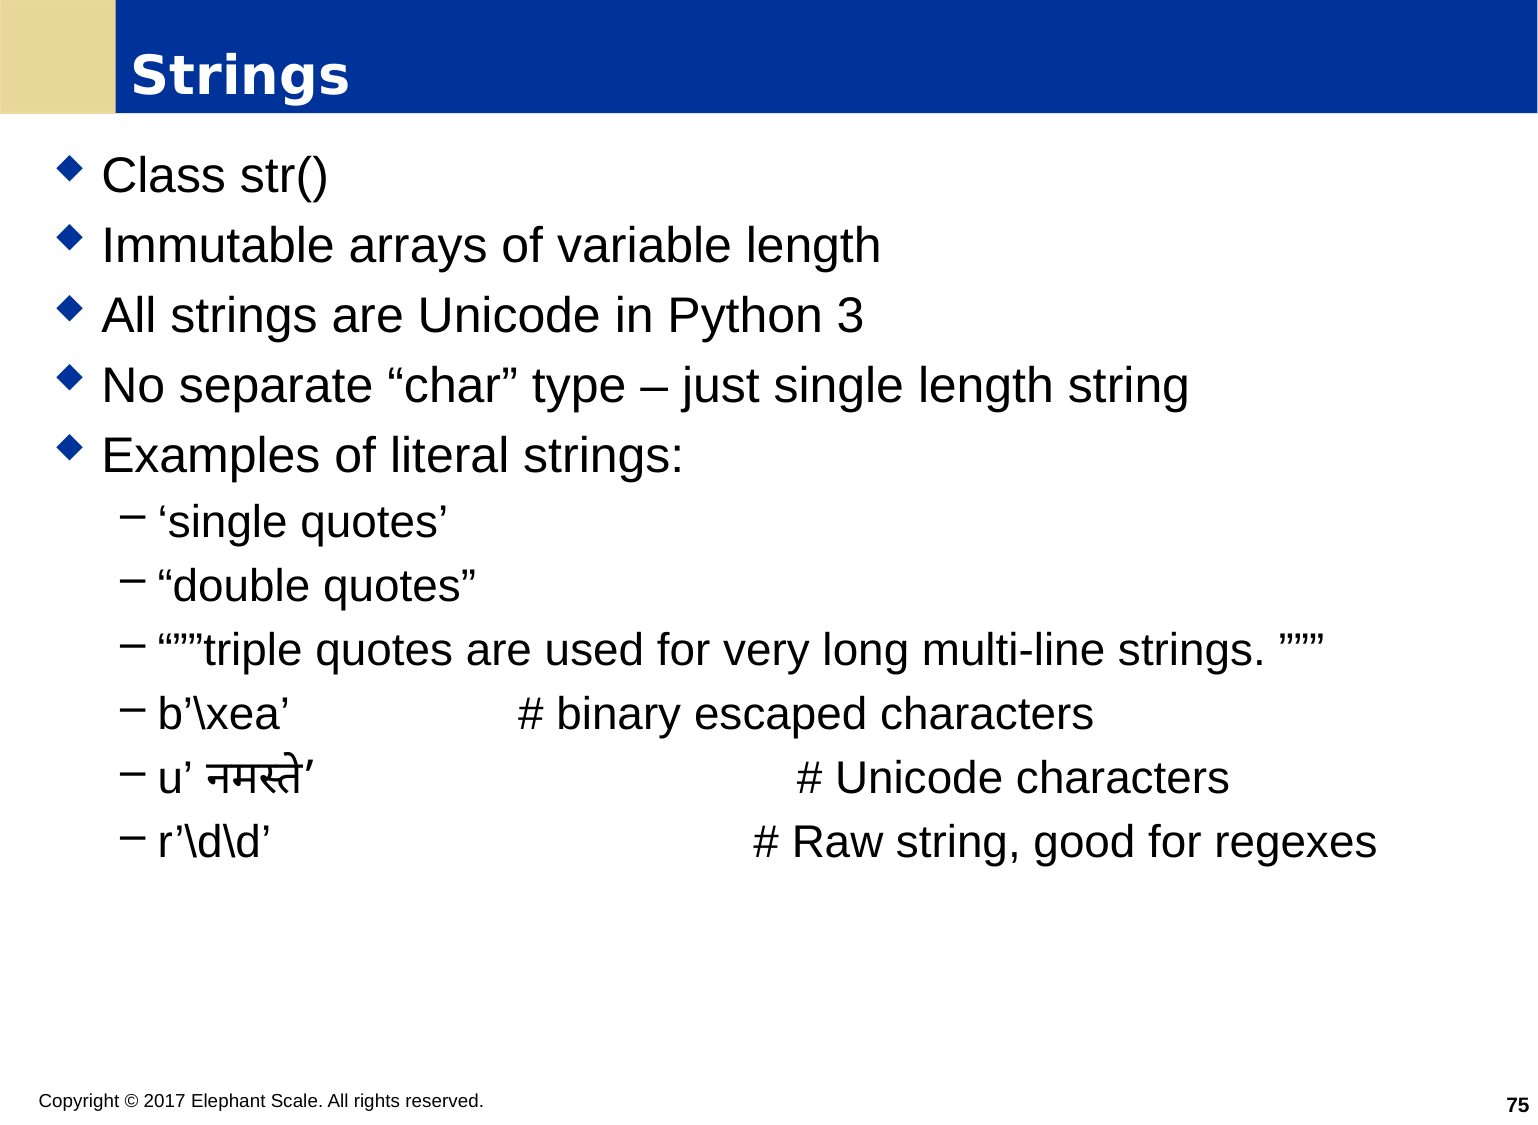

# Strings
Class str()
Immutable arrays of variable length
All strings are Unicode in Python 3
No separate “char” type – just single length string
Examples of literal strings:
‘single quotes’
“double quotes”
“””triple quotes are used for very long multi-line strings. ”””
b’\xea’                  # binary escaped characters
u’ नमस्ते’                                        # Unicode characters
r’\d\d’                                      # Raw string, good for regexes

75
Copyright © 2017 Elephant Scale. All rights reserved.